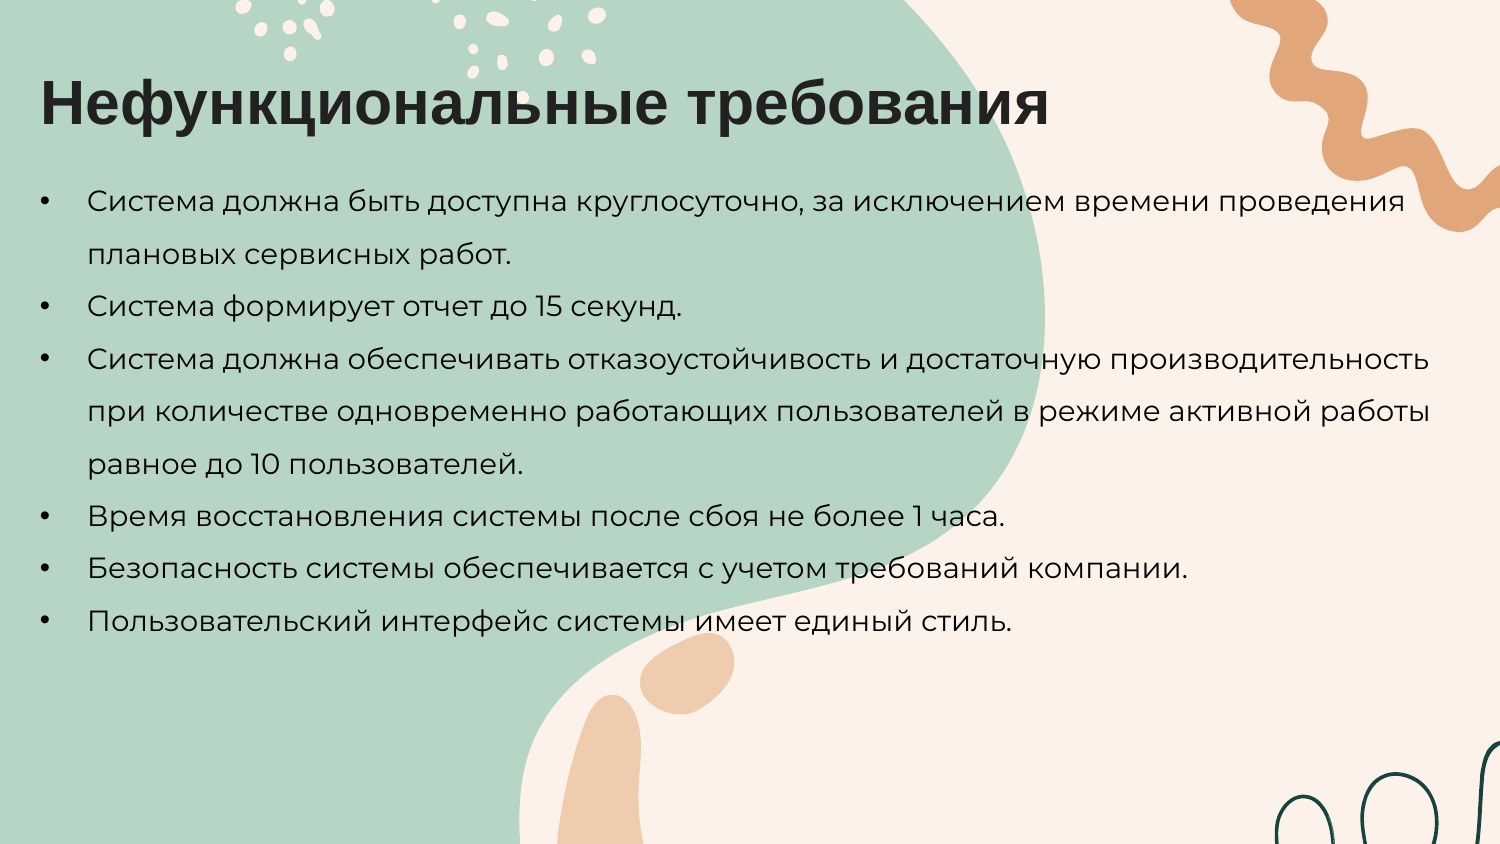

Нефункциональные требования
Система должна быть доступна круглосуточно, за исключением времени проведения плановых сервисных работ.
Система формирует отчет до 15 секунд.
Система должна обеспечивать отказоустойчивость и достаточную производительность при количестве одновременно работающих пользователей в режиме активной работы равное до 10 пользователей.
Время восстановления системы после сбоя не более 1 часа.
Безопасность системы обеспечивается с учетом требований компании.
Пользовательский интерфейс системы имеет единый стиль.